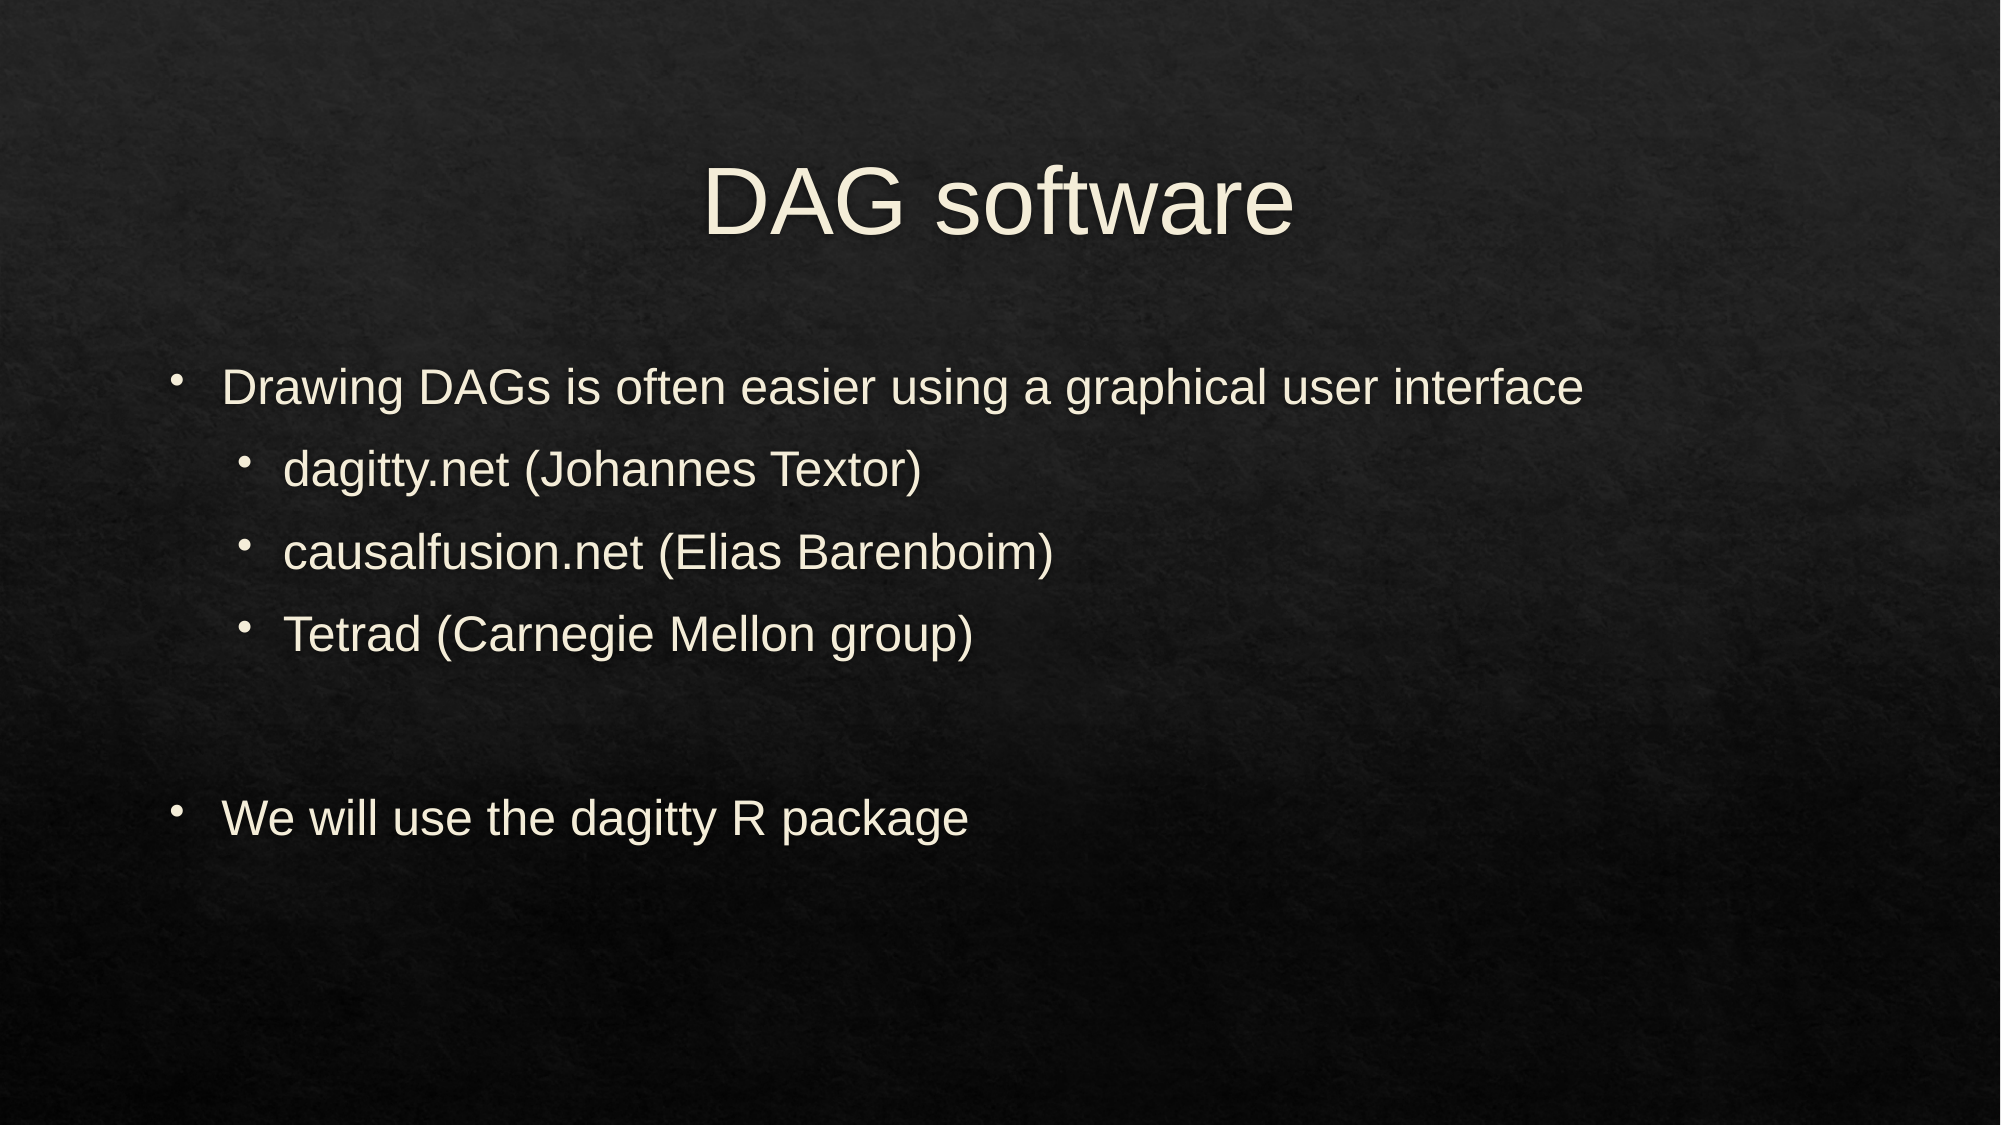

# DAG software
Drawing DAGs is often easier using a graphical user interface
dagitty.net (Johannes Textor)
causalfusion.net (Elias Barenboim)
Tetrad (Carnegie Mellon group)

We will use the dagitty R package